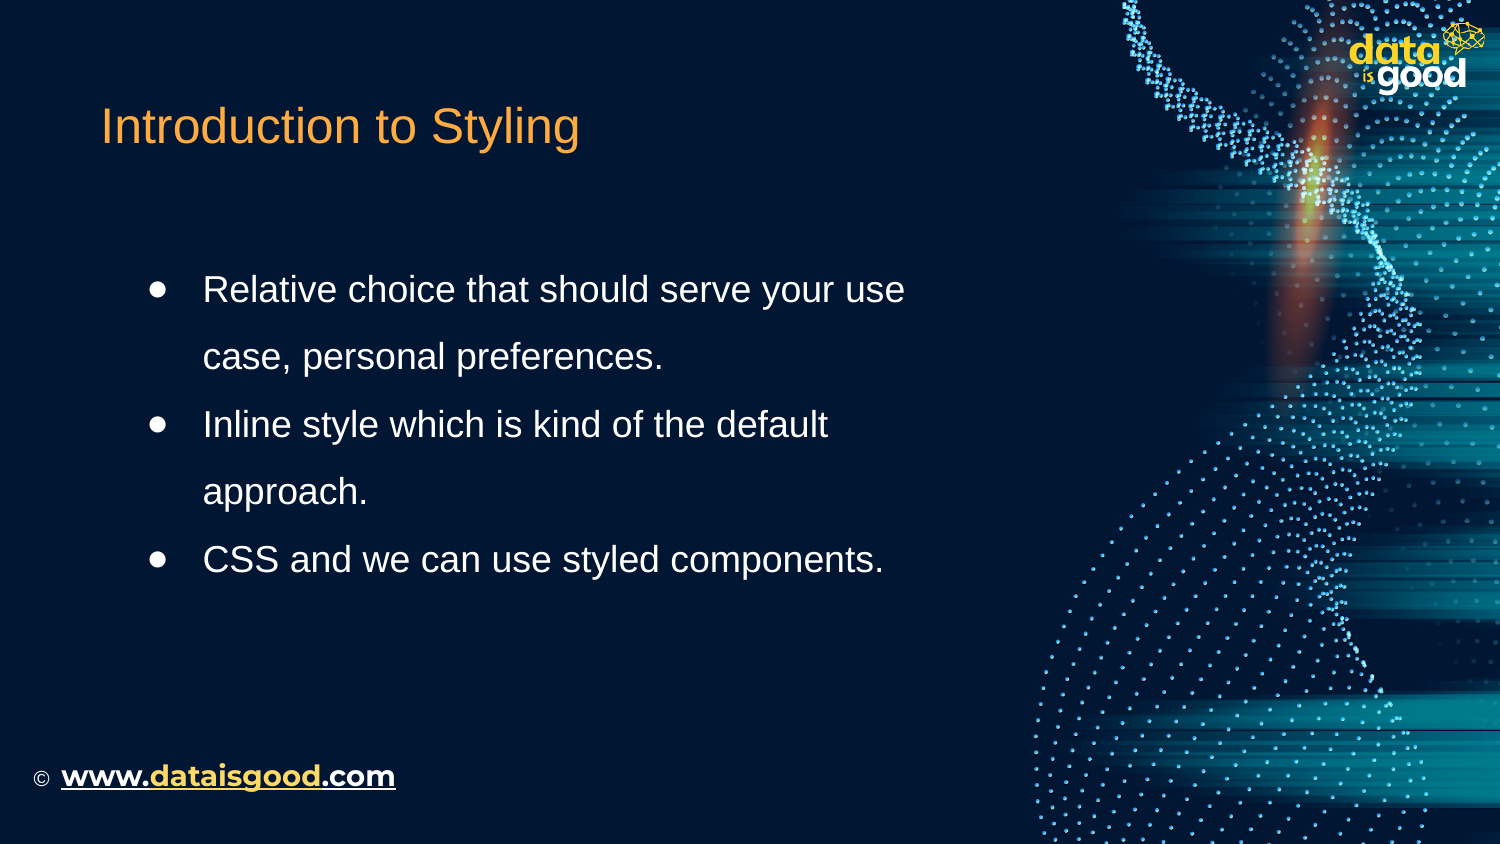

# Introduction to Styling
Relative choice that should serve your use case, personal preferences.
Inline style which is kind of the default approach.
CSS and we can use styled components.